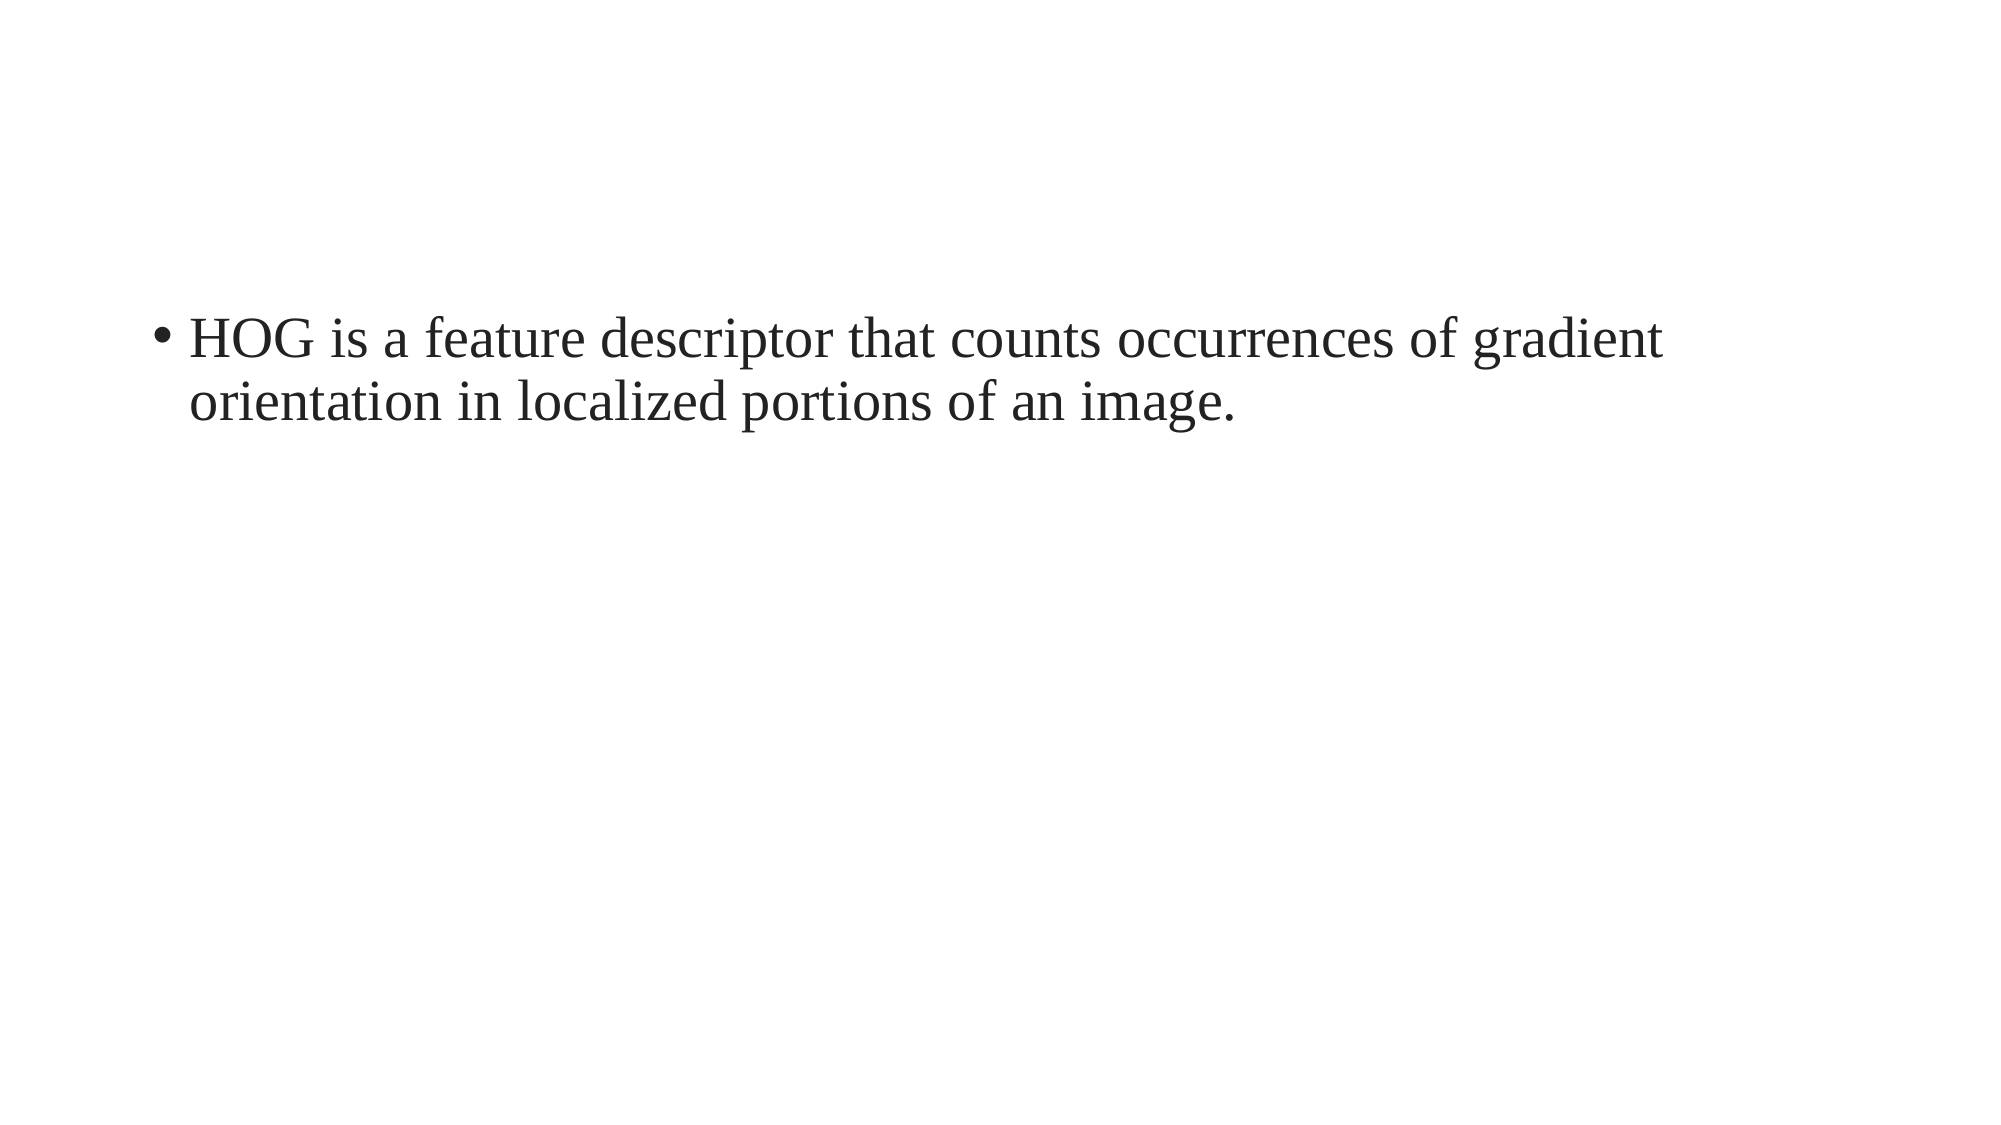

#
HOG is a feature descriptor that counts occurrences of gradient orientation in localized portions of an image.